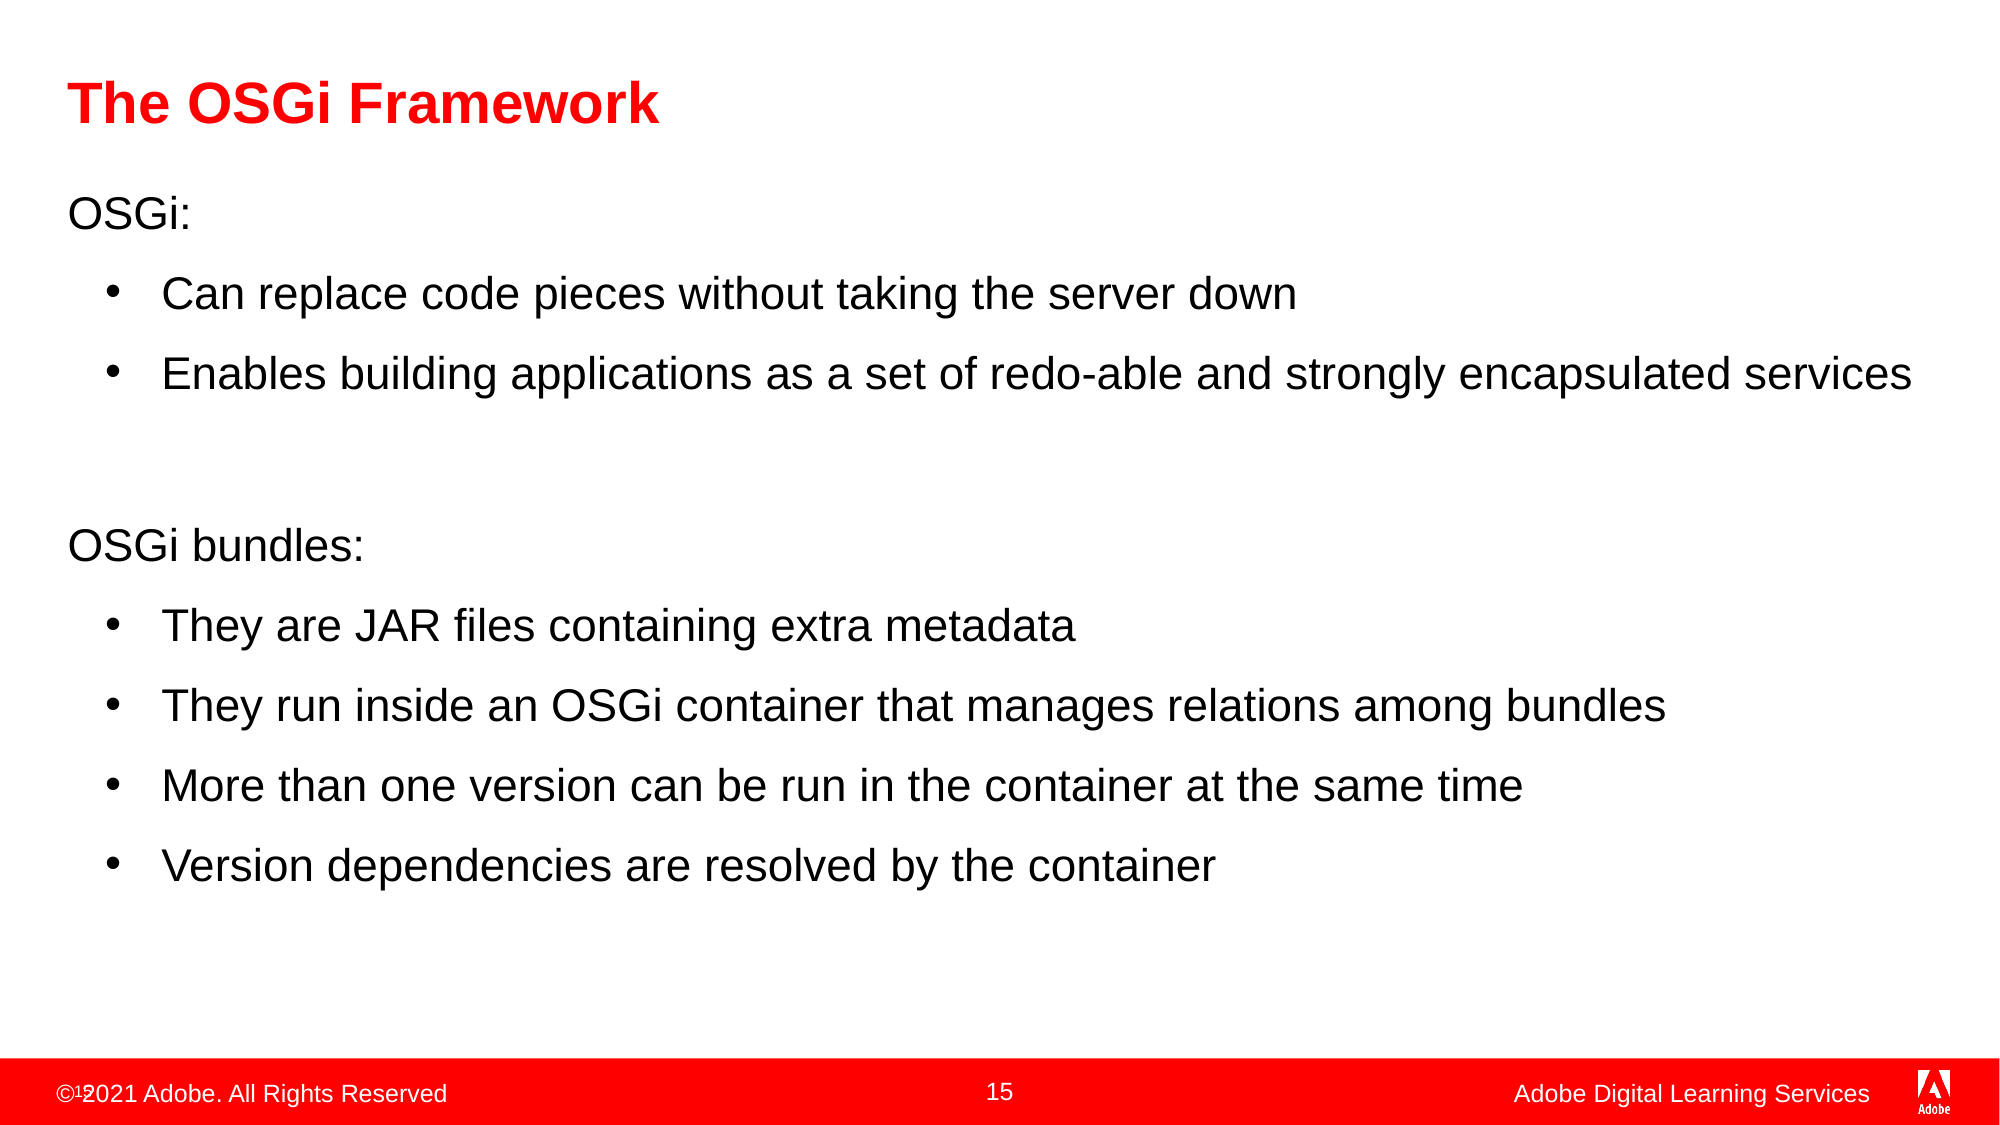

# The OSGi Framework
OSGi:
Can replace code pieces without taking the server down
Enables building applications as a set of redo-able and strongly encapsulated services

OSGi bundles:
They are JAR files containing extra metadata
They run inside an OSGi container that manages relations among bundles
More than one version can be run in the container at the same time
Version dependencies are resolved by the container
15